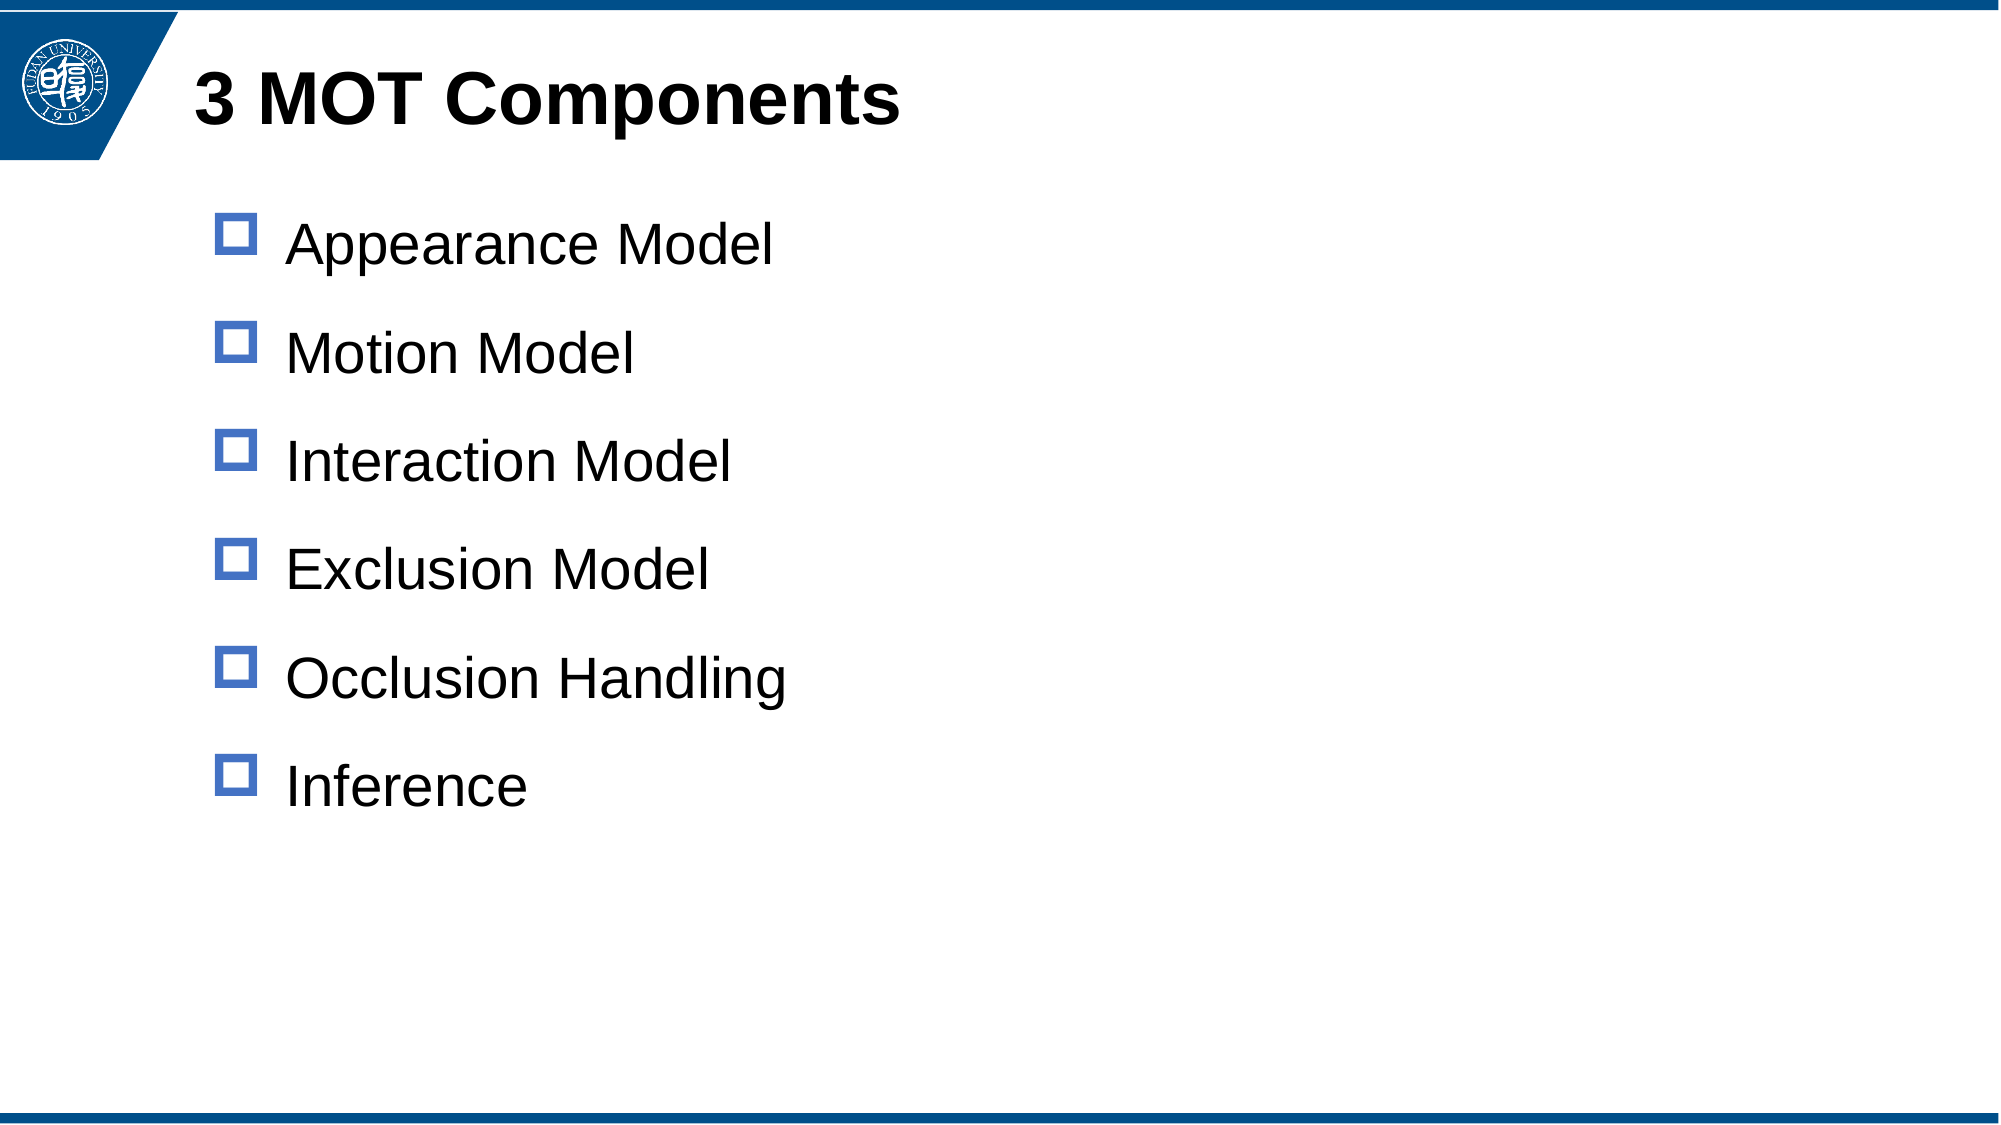

3 MOT Components
# Appearance Model
Motion Model
Interaction Model
Exclusion Model
Occlusion Handling
Inference